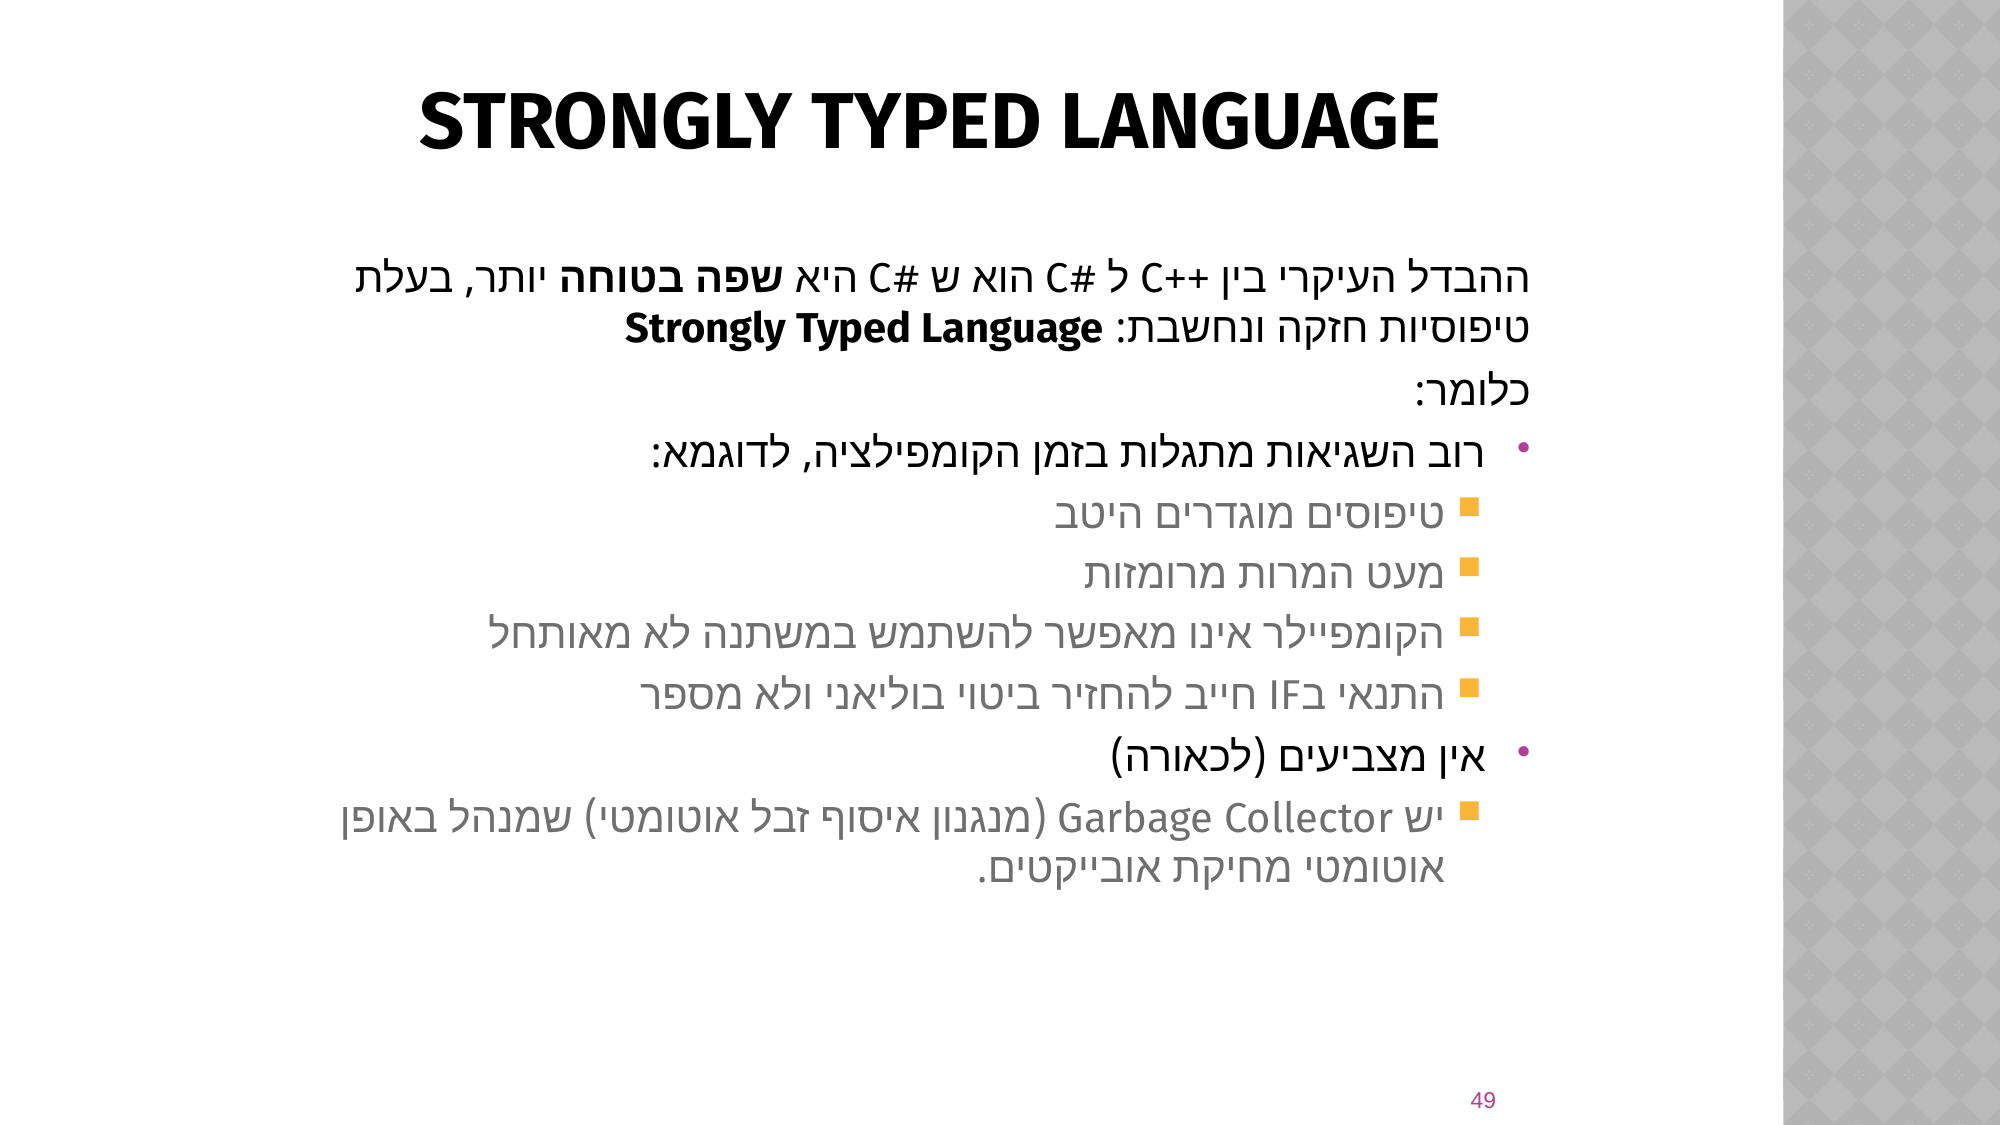

# Strongly Typed Language
ההבדל העיקרי בין ++C ל #C הוא ש #C היא שפה בטוחה יותר, בעלת טיפוסיות חזקה ונחשבת: Strongly Typed Language
כלומר:
רוב השגיאות מתגלות בזמן הקומפילציה, לדוגמא:
טיפוסים מוגדרים היטב
מעט המרות מרומזות
הקומפיילר אינו מאפשר להשתמש במשתנה לא מאותחל
התנאי בIF חייב להחזיר ביטוי בוליאני ולא מספר
אין מצביעים (לכאורה)
יש Garbage Collector (מנגנון איסוף זבל אוטומטי) שמנהל באופן אוטומטי מחיקת אובייקטים.
49